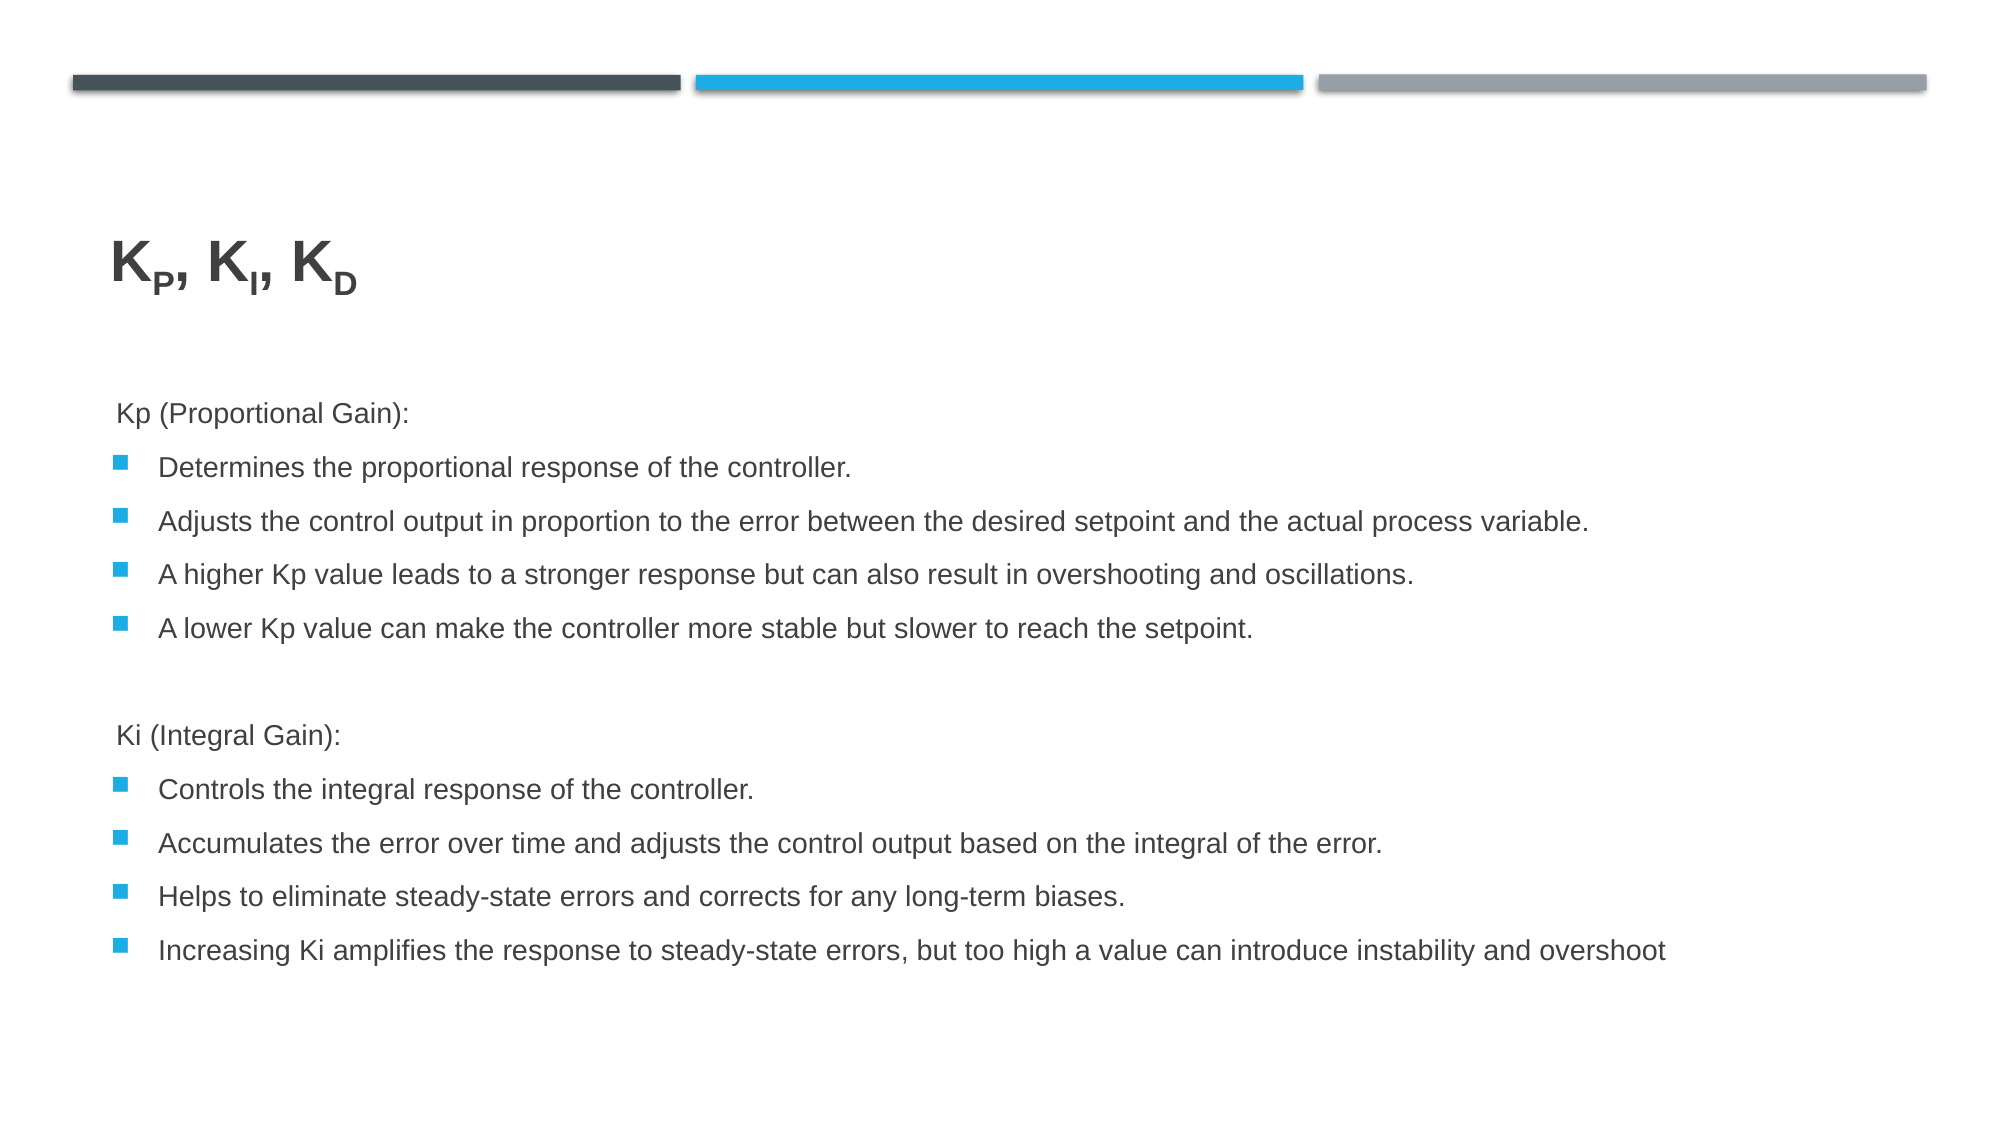

# Kp, Ki, Kd
Kp (Proportional Gain):
Determines the proportional response of the controller.
Adjusts the control output in proportion to the error between the desired setpoint and the actual process variable.
A higher Kp value leads to a stronger response but can also result in overshooting and oscillations.
A lower Kp value can make the controller more stable but slower to reach the setpoint.

Ki (Integral Gain):
Controls the integral response of the controller.
Accumulates the error over time and adjusts the control output based on the integral of the error.
Helps to eliminate steady-state errors and corrects for any long-term biases.
Increasing Ki amplifies the response to steady-state errors, but too high a value can introduce instability and overshoot